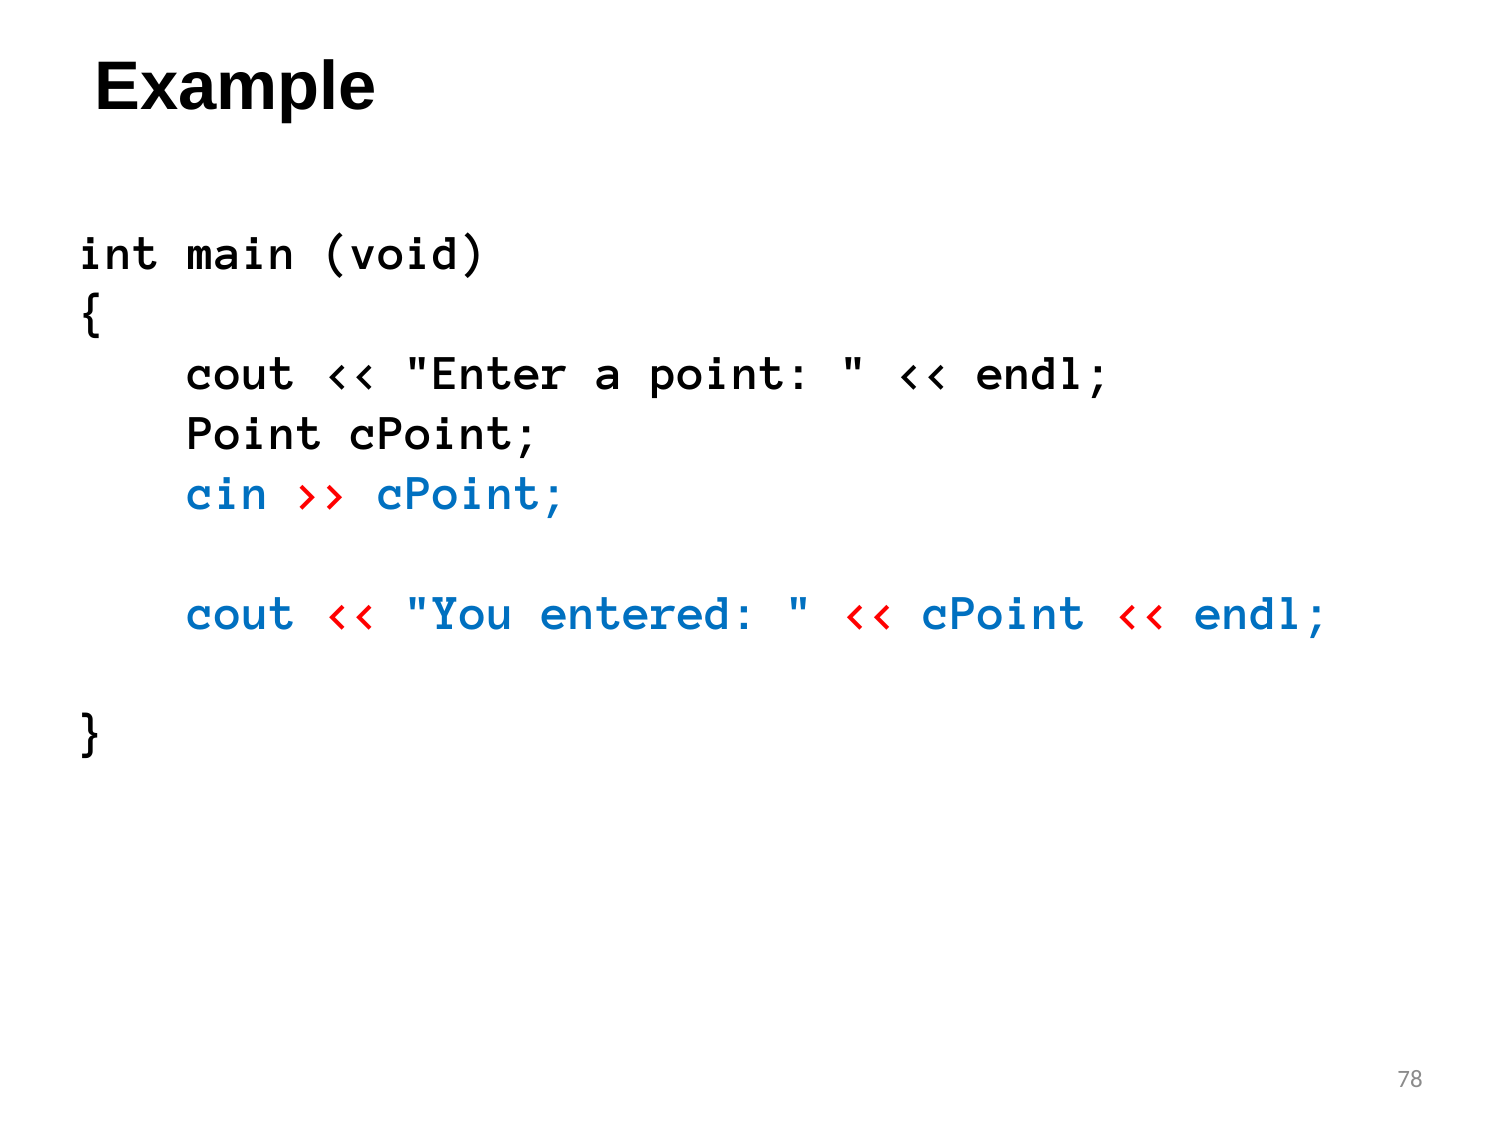

# Example
int main (void)
{
    cout << "Enter a point: " << endl;
    Point cPoint;
    cin >> cPoint;

    cout << "You entered: " << cPoint << endl;

}
78